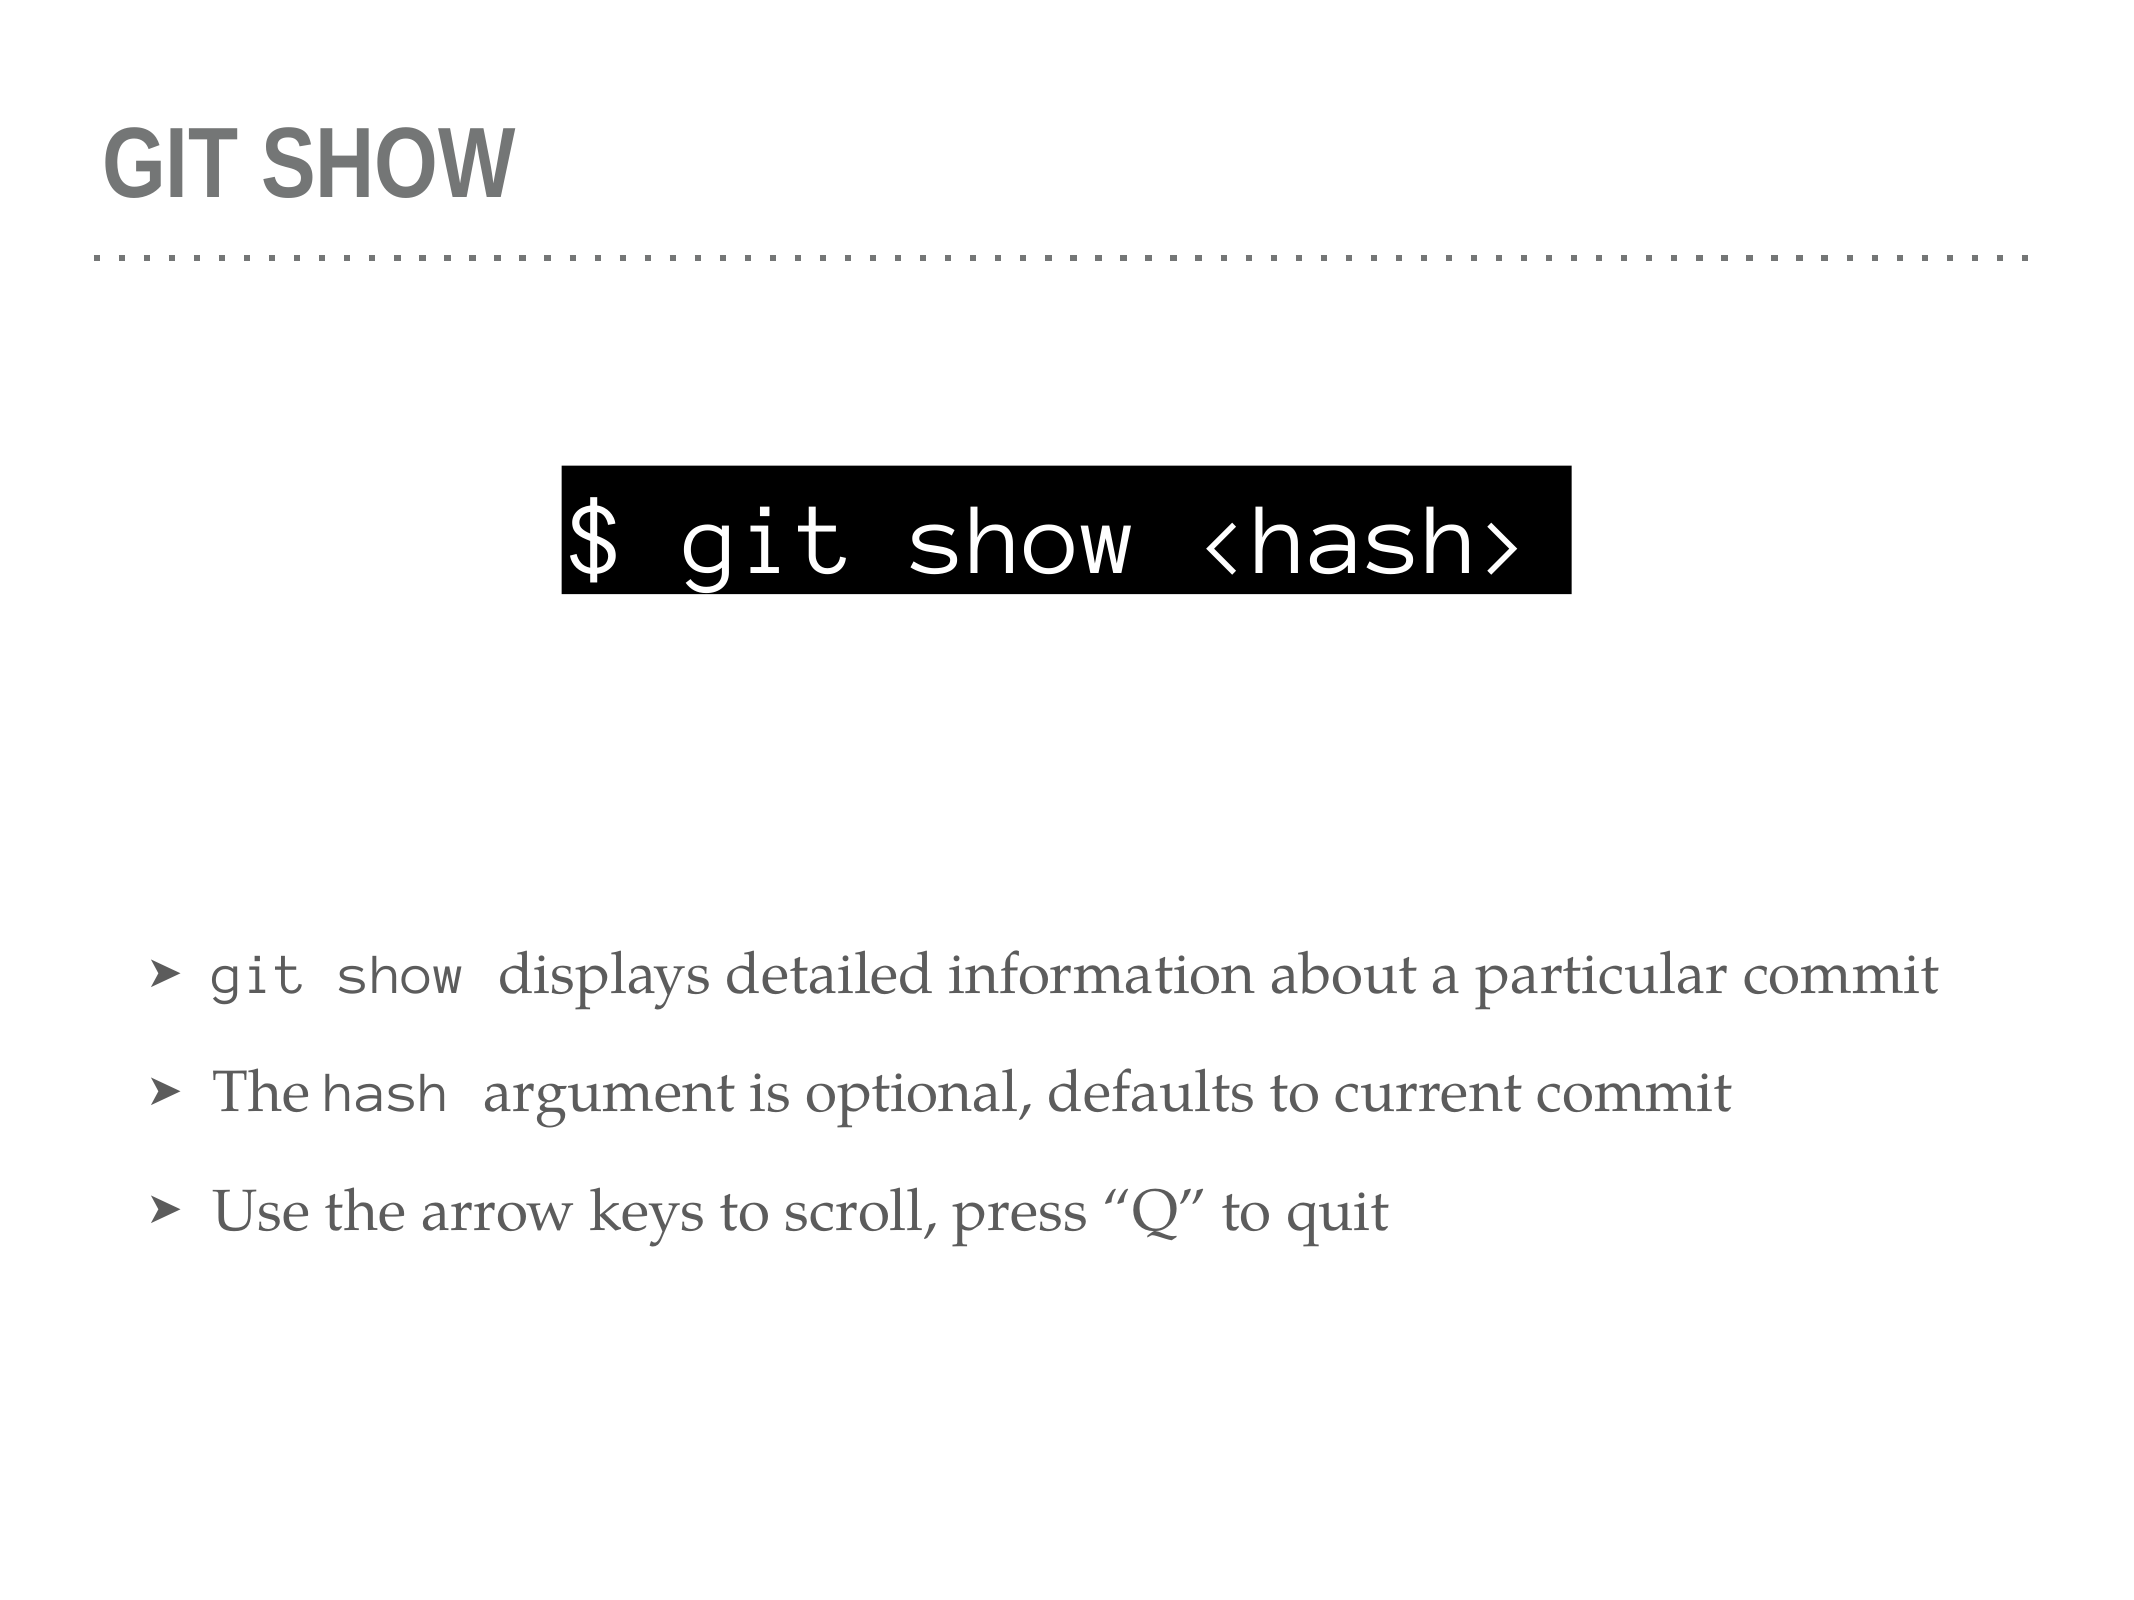

# GIT SHOW
$ git show <hash>
git show displays detailed information about a particular commit
The hash argument is optional, defaults to current commit Use the arrow keys to scroll, press “Q” to quit
➤
➤
➤